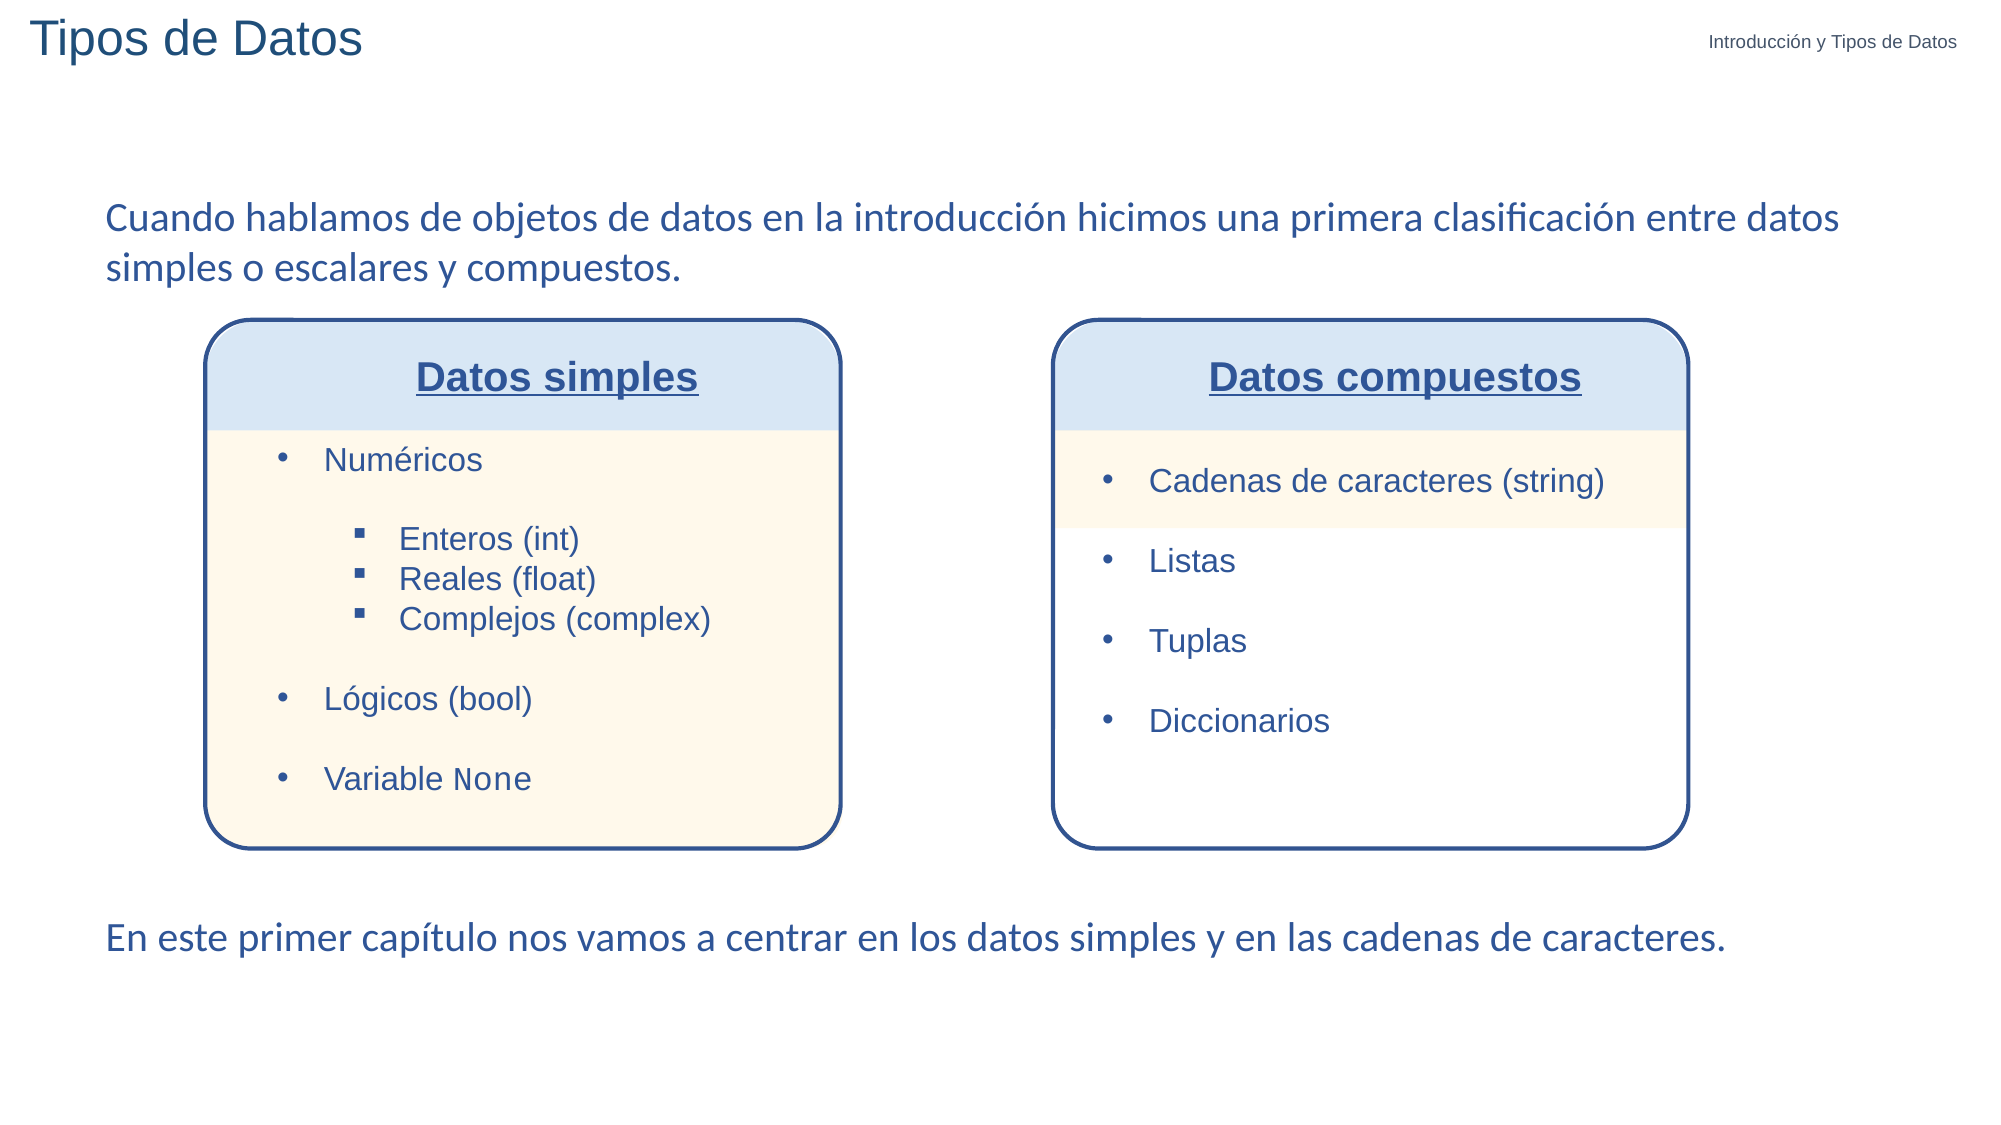

Tipos de Datos
Introducción y Tipos de Datos
Cuando hablamos de objetos de datos en la introducción hicimos una primera clasificación entre datos simples o escalares y compuestos.

Datos simples
Datos compuestos

Numéricos

Enteros (int)
Reales (float)
Complejos (complex)

Lógicos (bool)

Variable None

Cadenas de caracteres (string)

Listas

Tuplas

Diccionarios
En este primer capítulo nos vamos a centrar en los datos simples y en las cadenas de caracteres.